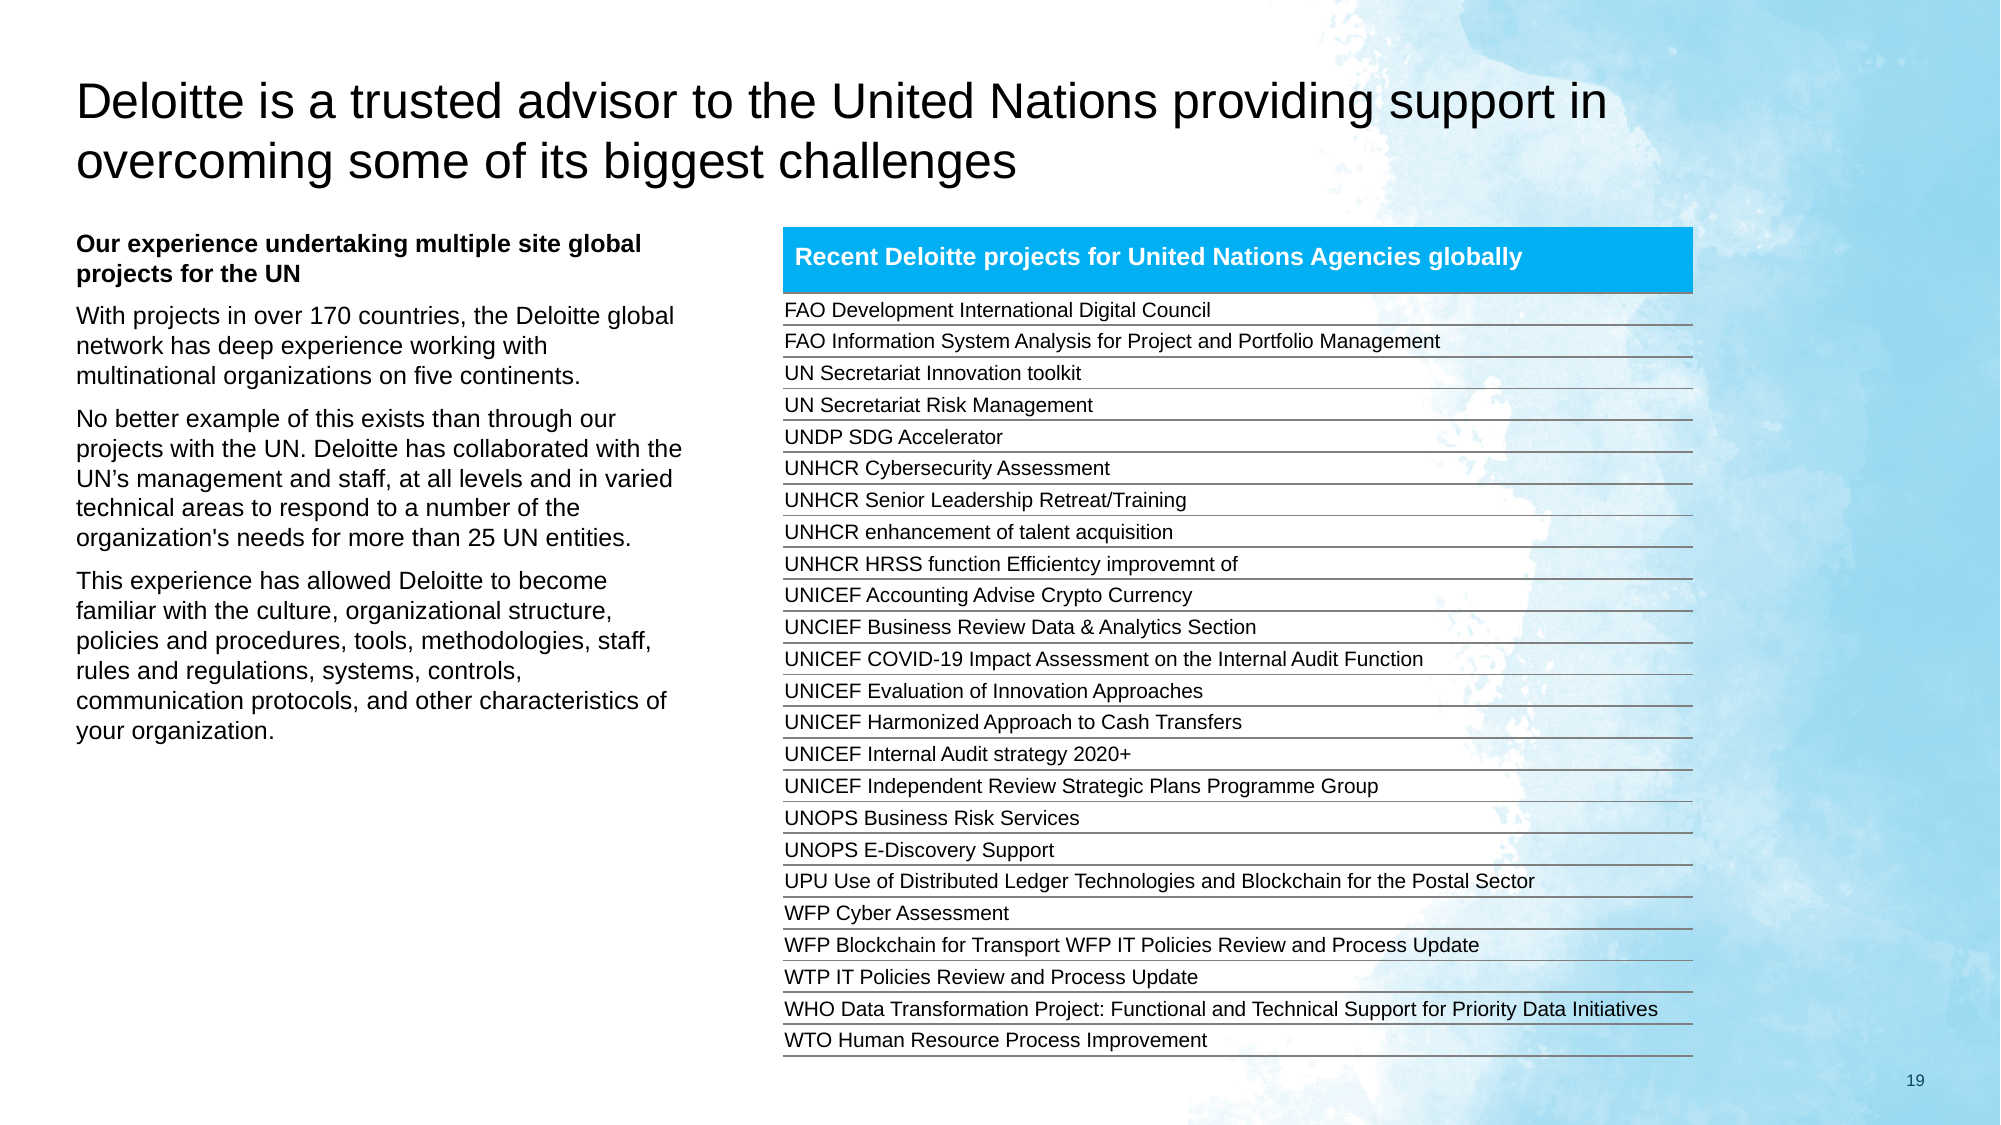

# Deloitte is a trusted advisor to the United Nations providing support in overcoming some of its biggest challenges
| Recent Deloitte projects for United Nations Agencies globally |
| --- |
| FAO Development International Digital Council |
| FAO Information System Analysis for Project and Portfolio Management |
| UN Secretariat Innovation toolkit |
| UN Secretariat Risk Management |
| UNDP SDG Accelerator |
| UNHCR Cybersecurity Assessment |
| UNHCR Senior Leadership Retreat/Training |
| UNHCR enhancement of talent acquisition |
| UNHCR HRSS function Efficientcy improvemnt of |
| UNICEF Accounting Advise Crypto Currency |
| UNCIEF Business Review Data & Analytics Section |
| UNICEF COVID-19 Impact Assessment on the Internal Audit Function |
| UNICEF Evaluation of Innovation Approaches |
| UNICEF Harmonized Approach to Cash Transfers |
| UNICEF Internal Audit strategy 2020+ |
| UNICEF Independent Review Strategic Plans Programme Group |
| UNOPS Business Risk Services |
| UNOPS E-Discovery Support |
| UPU Use of Distributed Ledger Technologies and Blockchain for the Postal Sector |
| WFP Cyber Assessment |
| WFP Blockchain for Transport WFP IT Policies Review and Process Update |
| WTP IT Policies Review and Process Update |
| WHO Data Transformation Project: Functional and Technical Support for Priority Data Initiatives |
| WTO Human Resource Process Improvement |
Our experience undertaking multiple site global projects for the UN
With projects in over 170 countries, the Deloitte global network has deep experience working with multinational organizations on five continents.
No better example of this exists than through our projects with the UN. Deloitte has collaborated with the UN’s management and staff, at all levels and in varied technical areas to respond to a number of the organization's needs for more than 25 UN entities.
This experience has allowed Deloitte to become familiar with the culture, organizational structure, policies and procedures, tools, methodologies, staff, rules and regulations, systems, controls, communication protocols, and other characteristics of your organization.